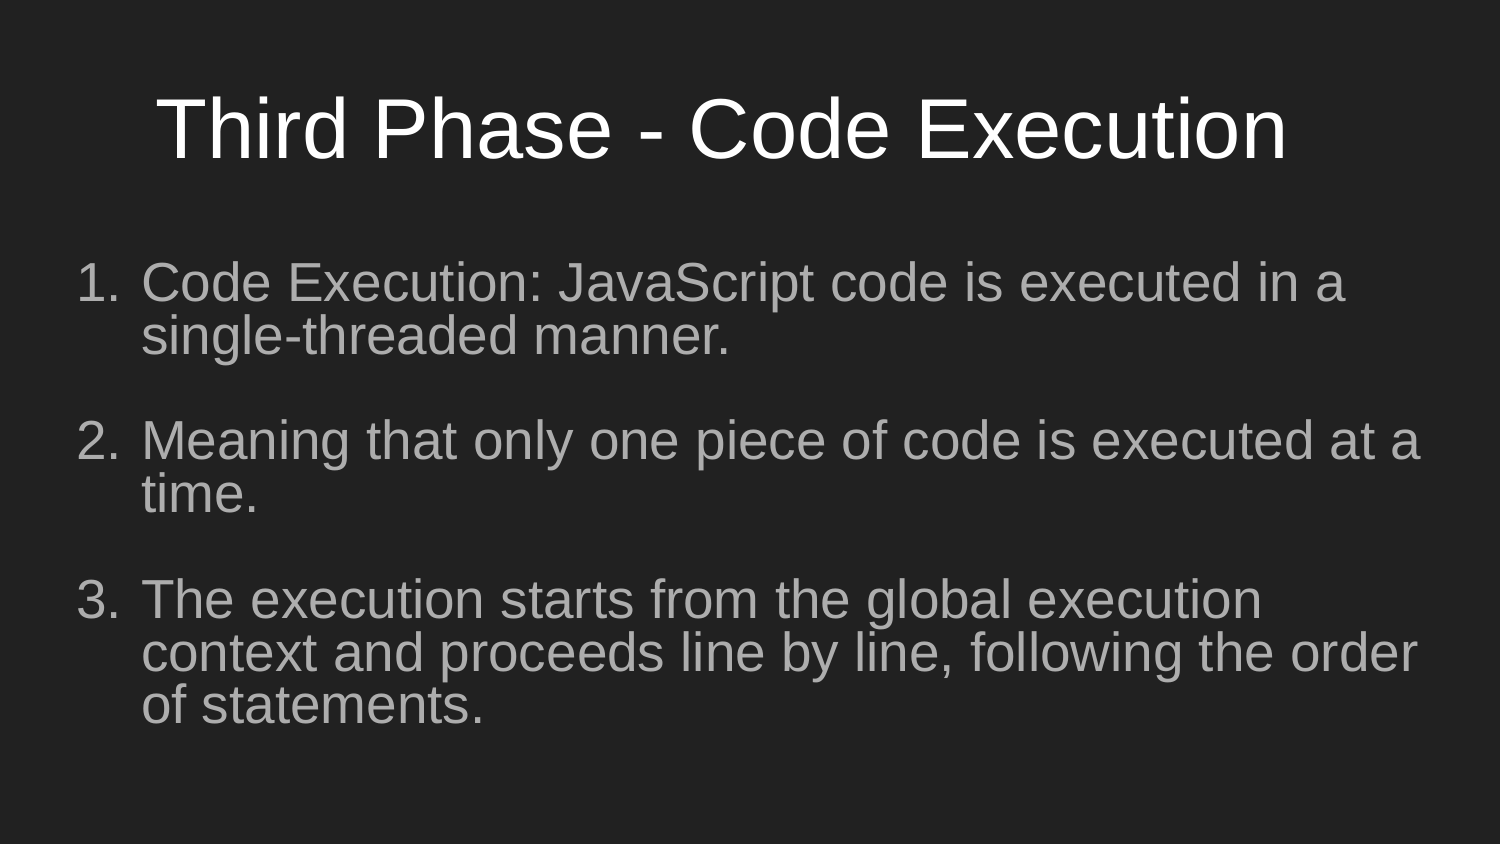

# Third Phase - Code Execution
Code Execution: JavaScript code is executed in a single-threaded manner.

Meaning that only one piece of code is executed at a time.

The execution starts from the global execution context and proceeds line by line, following the order of statements.